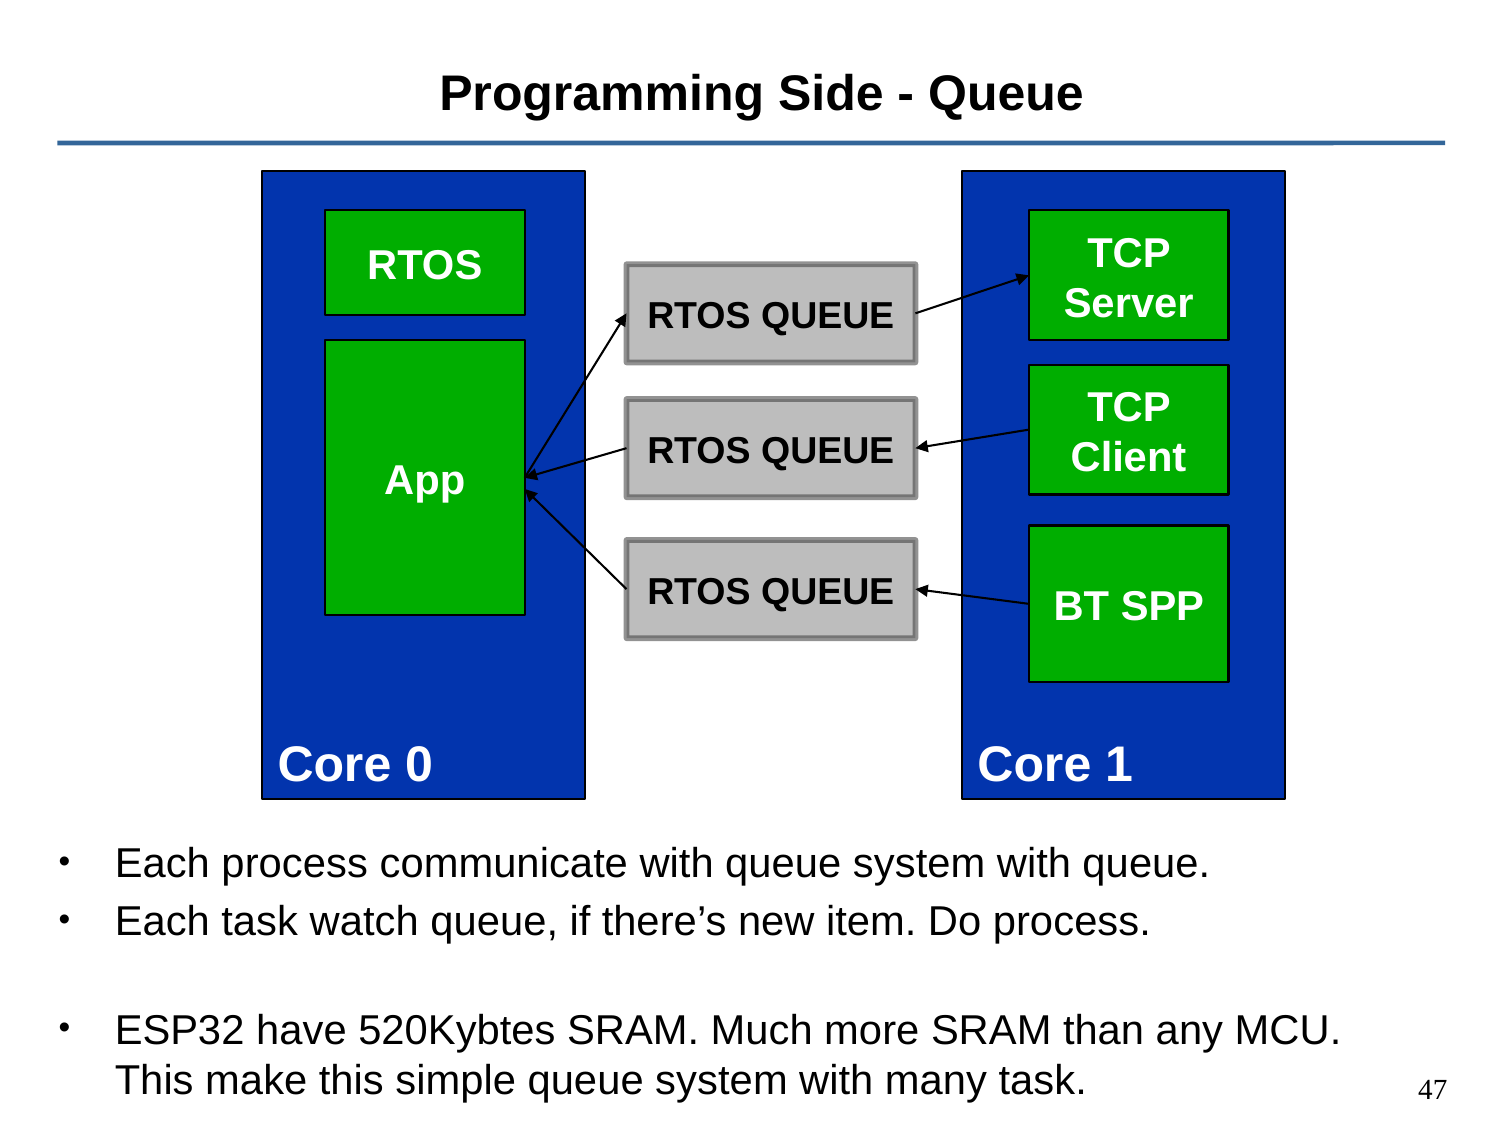

# Programming Side - Queue
Core 0
Core 1
TCP Server
RTOS
RTOS QUEUE
App
TCP Client
RTOS QUEUE
BT SPP
RTOS QUEUE
Each process communicate with queue system with queue.
Each task watch queue, if there’s new item. Do process.
ESP32 have 520Kybtes SRAM. Much more SRAM than any MCU.
This make this simple queue system with many task.